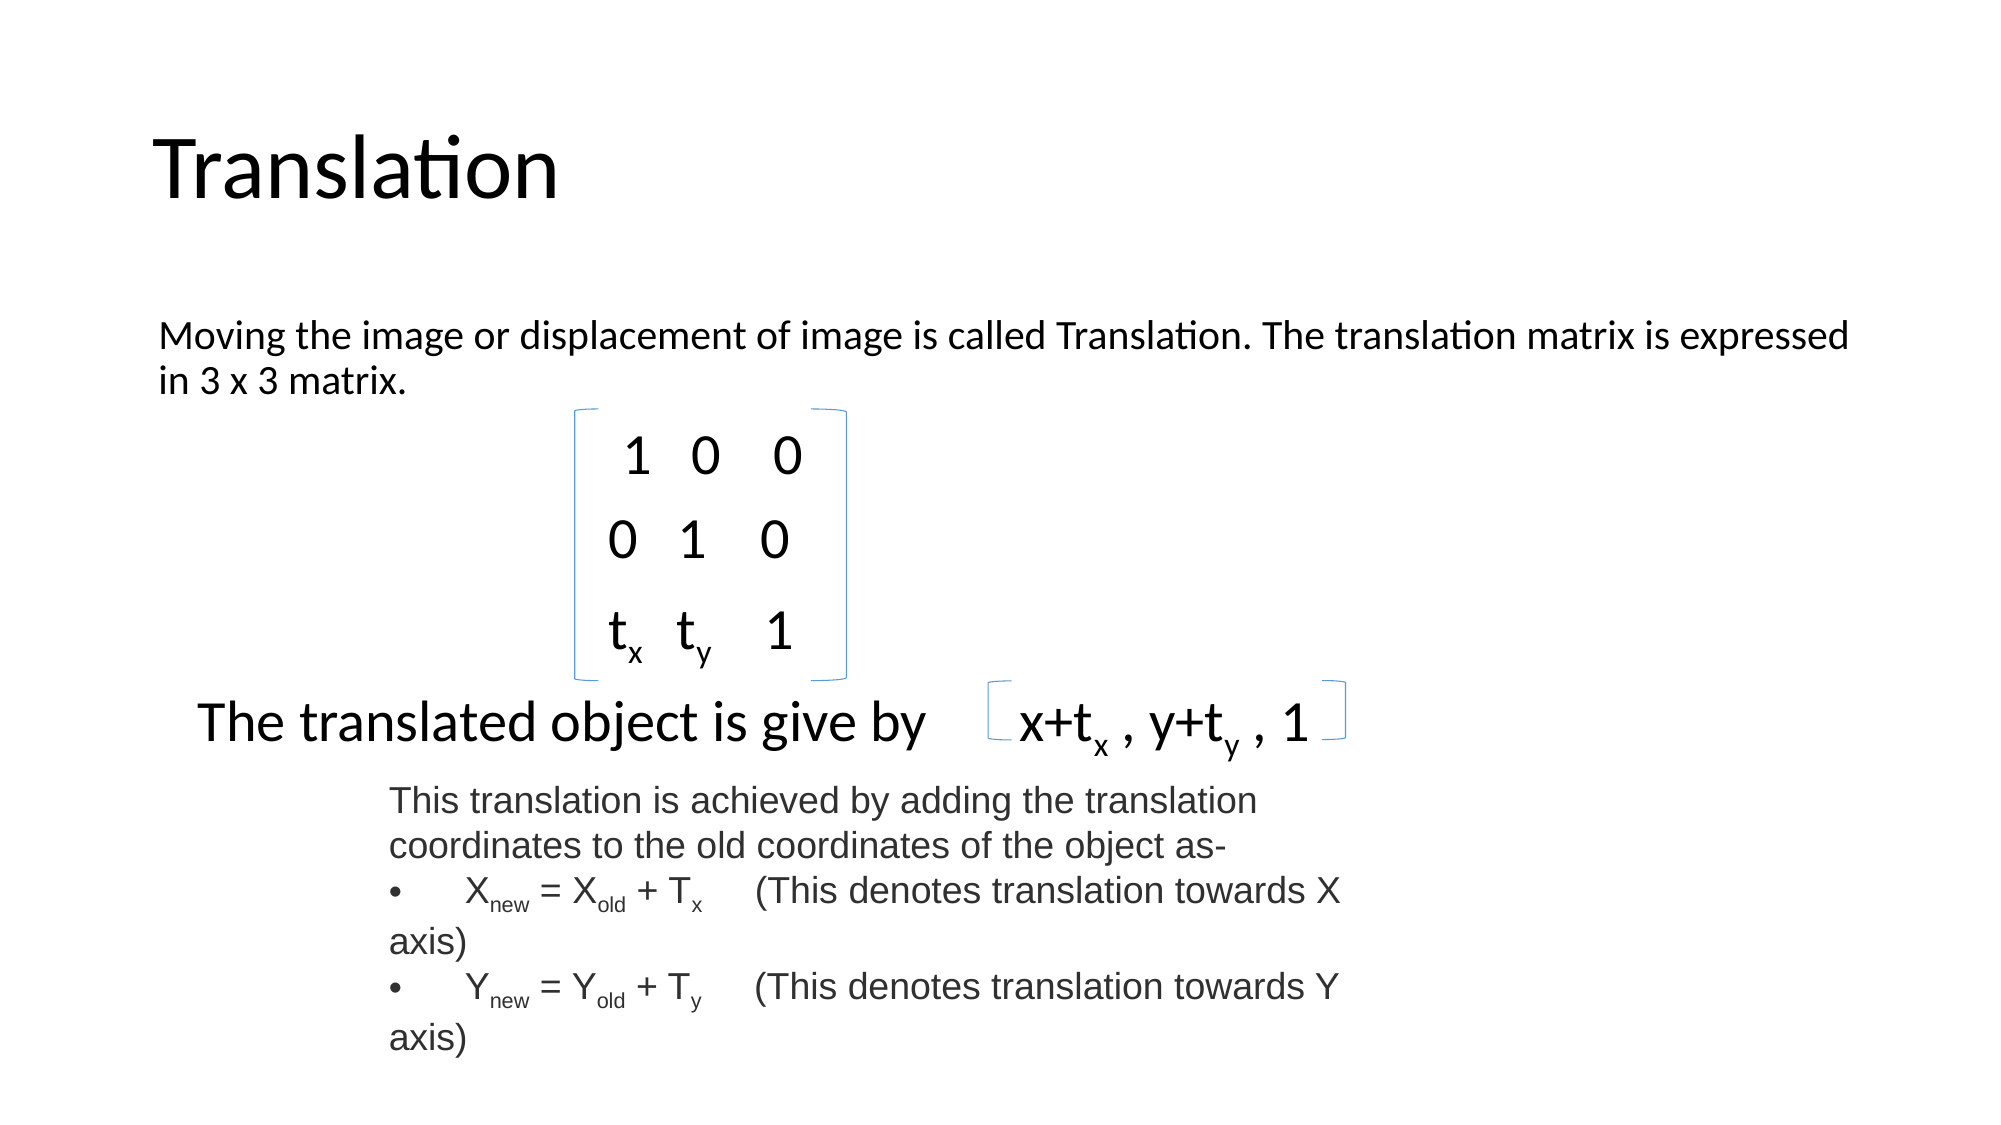

# Translation
Moving the image or displacement of image is called Translation. The translation matrix is expressed in 3 x 3 matrix.
                                   1   0    0
                                  0   1    0
                                  tx   ty    1
   The translated object is give by       x+tx , y+ty , 1

This translation is achieved by adding the translation coordinates to the old coordinates of the object as-
      Xnew = Xold + Tx     (This denotes translation towards X axis)
      Ynew = Yold + Ty     (This denotes translation towards Y axis)